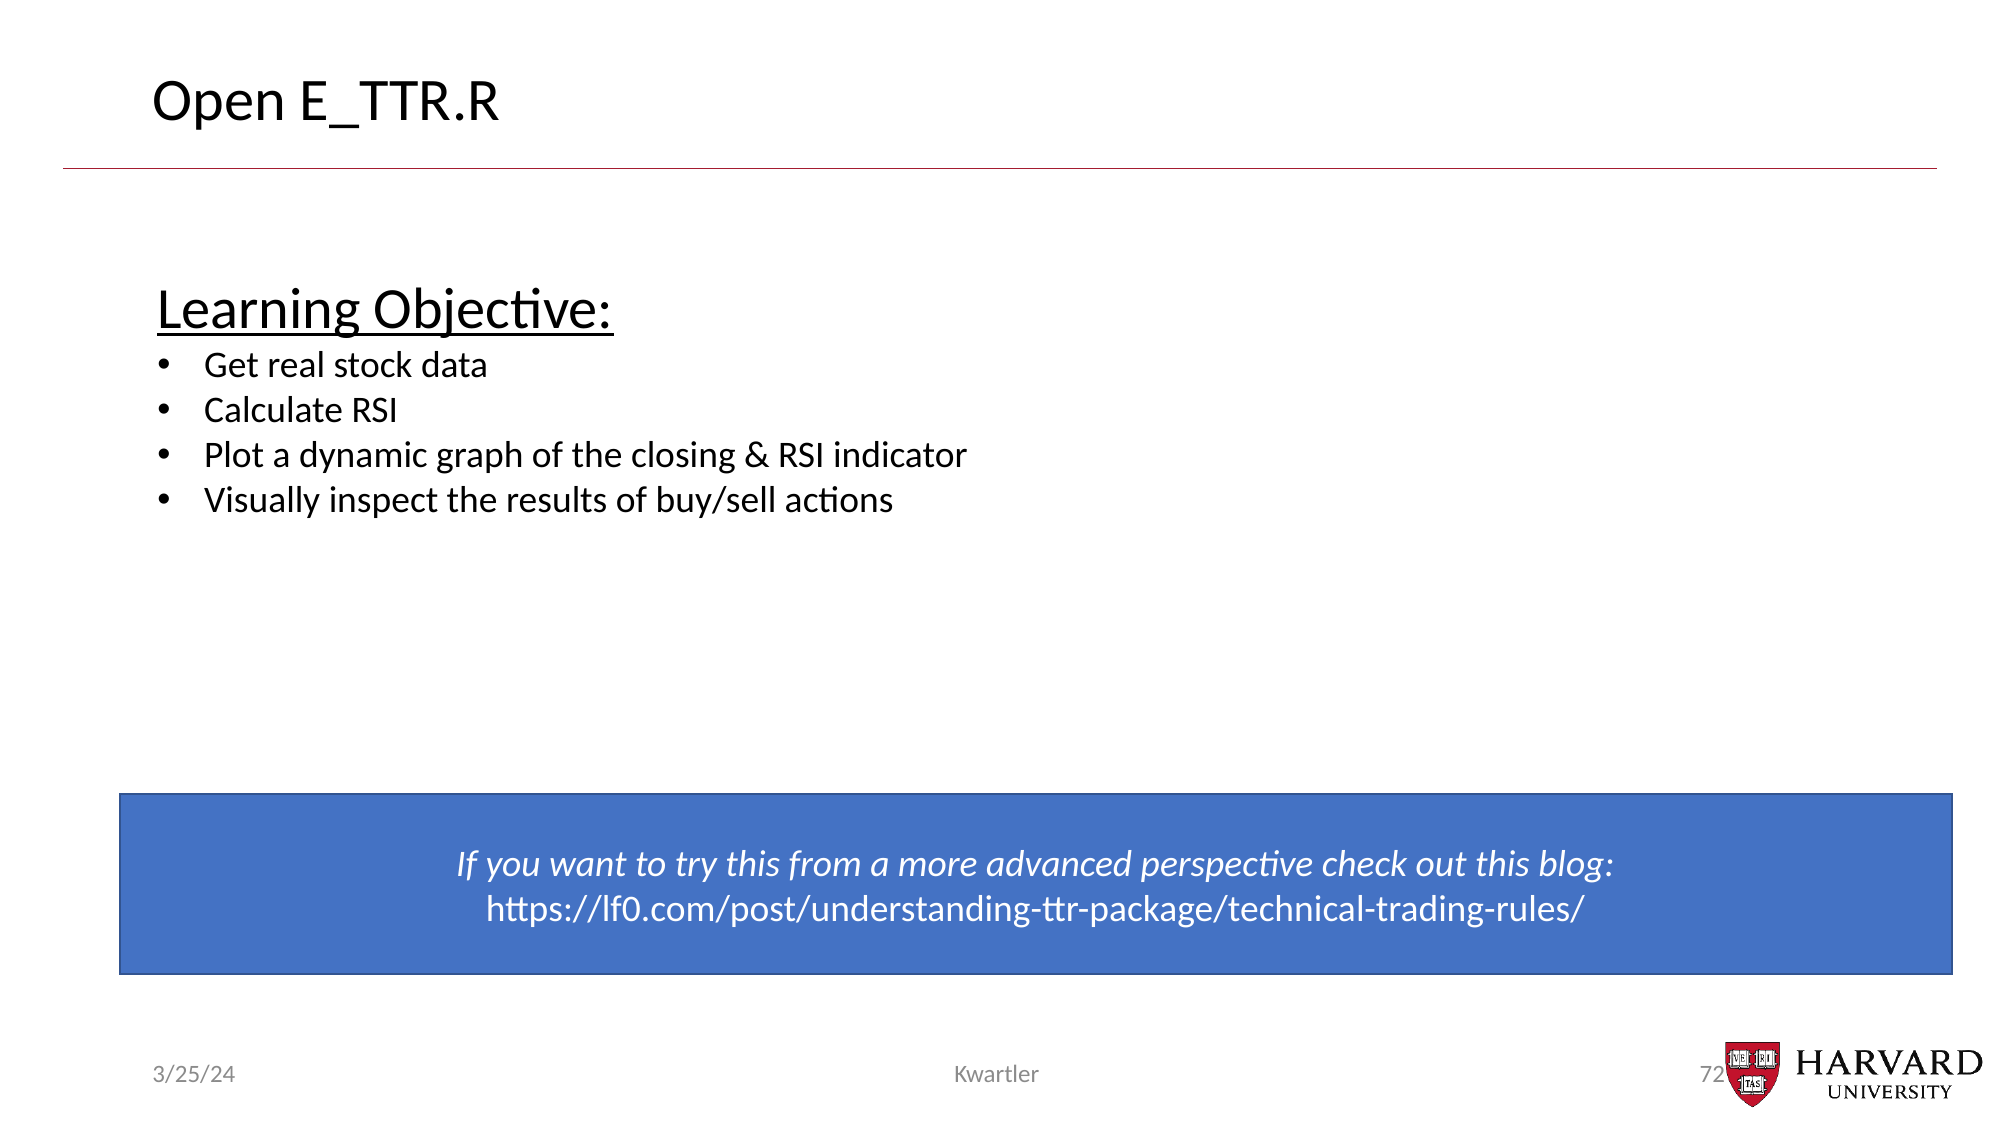

# Open E_TTR.R
Learning Objective:
Get real stock data
Calculate RSI
Plot a dynamic graph of the closing & RSI indicator
Visually inspect the results of buy/sell actions
If you want to try this from a more advanced perspective check out this blog:
https://lf0.com/post/understanding-ttr-package/technical-trading-rules/
3/25/24
Kwartler
72